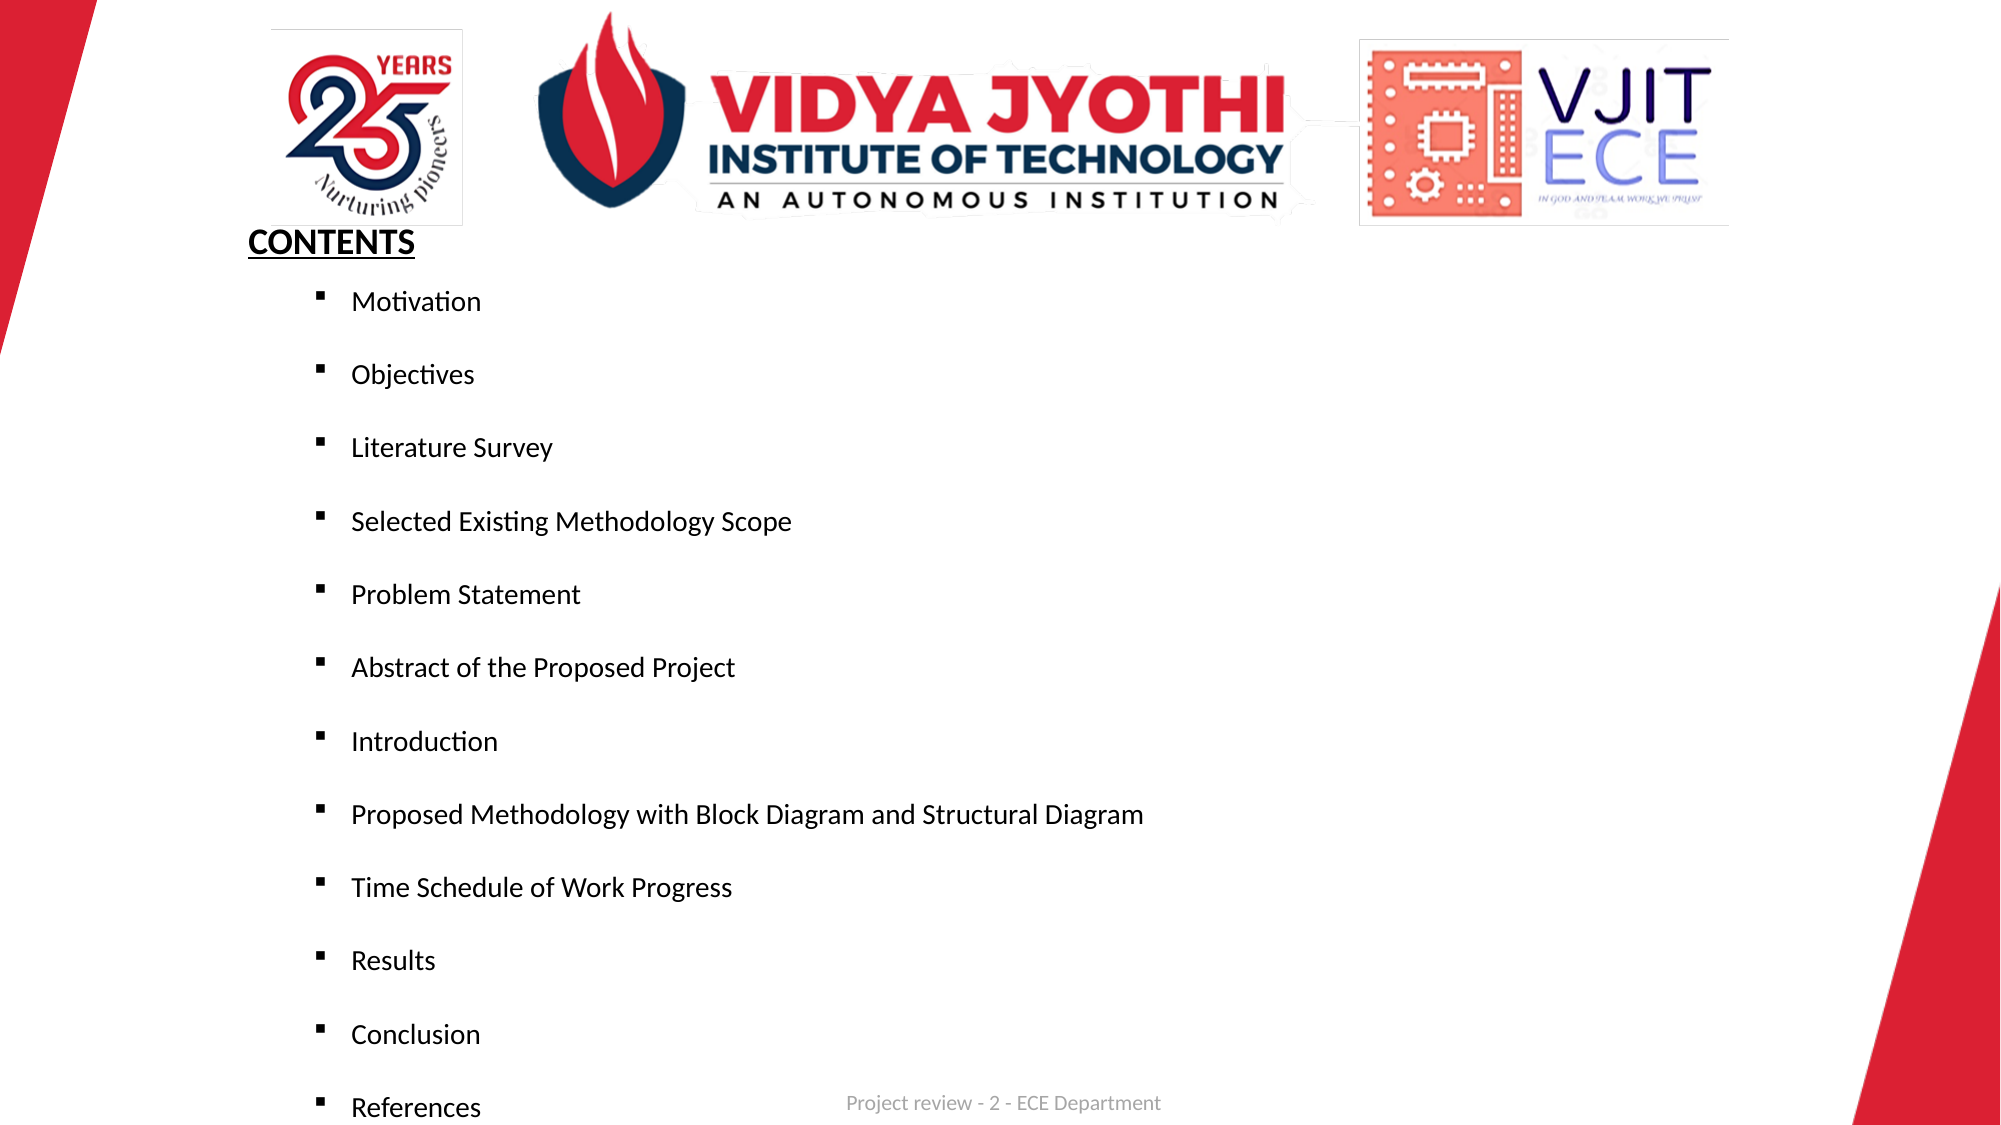

CONTENTS
Motivation
Objectives
Literature Survey
Selected Existing Methodology Scope
Problem Statement
Abstract of the Proposed Project
Introduction
Proposed Methodology with Block Diagram and Structural Diagram
Time Schedule of Work Progress
Results
Conclusion
References